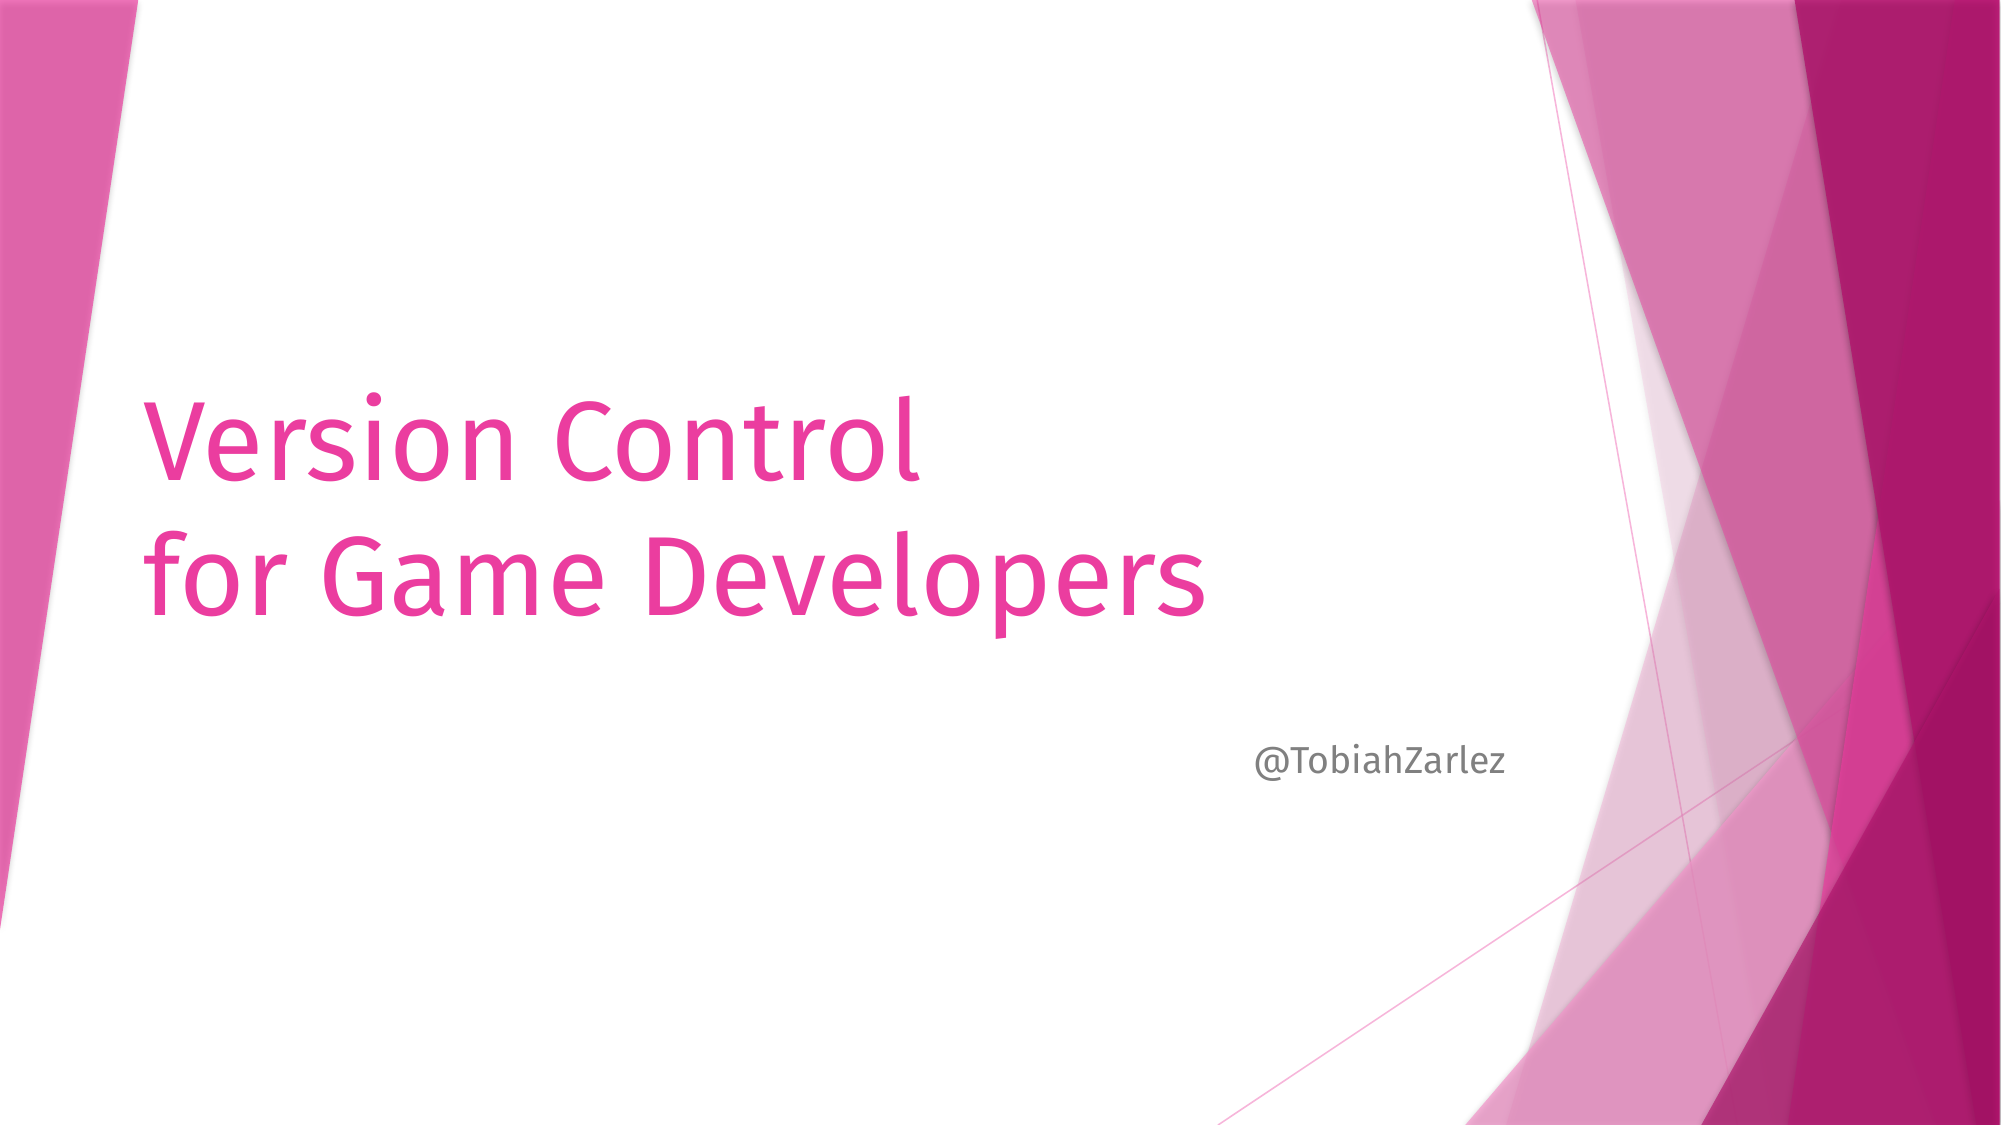

# Version Control for Game Developers
@TobiahZarlez